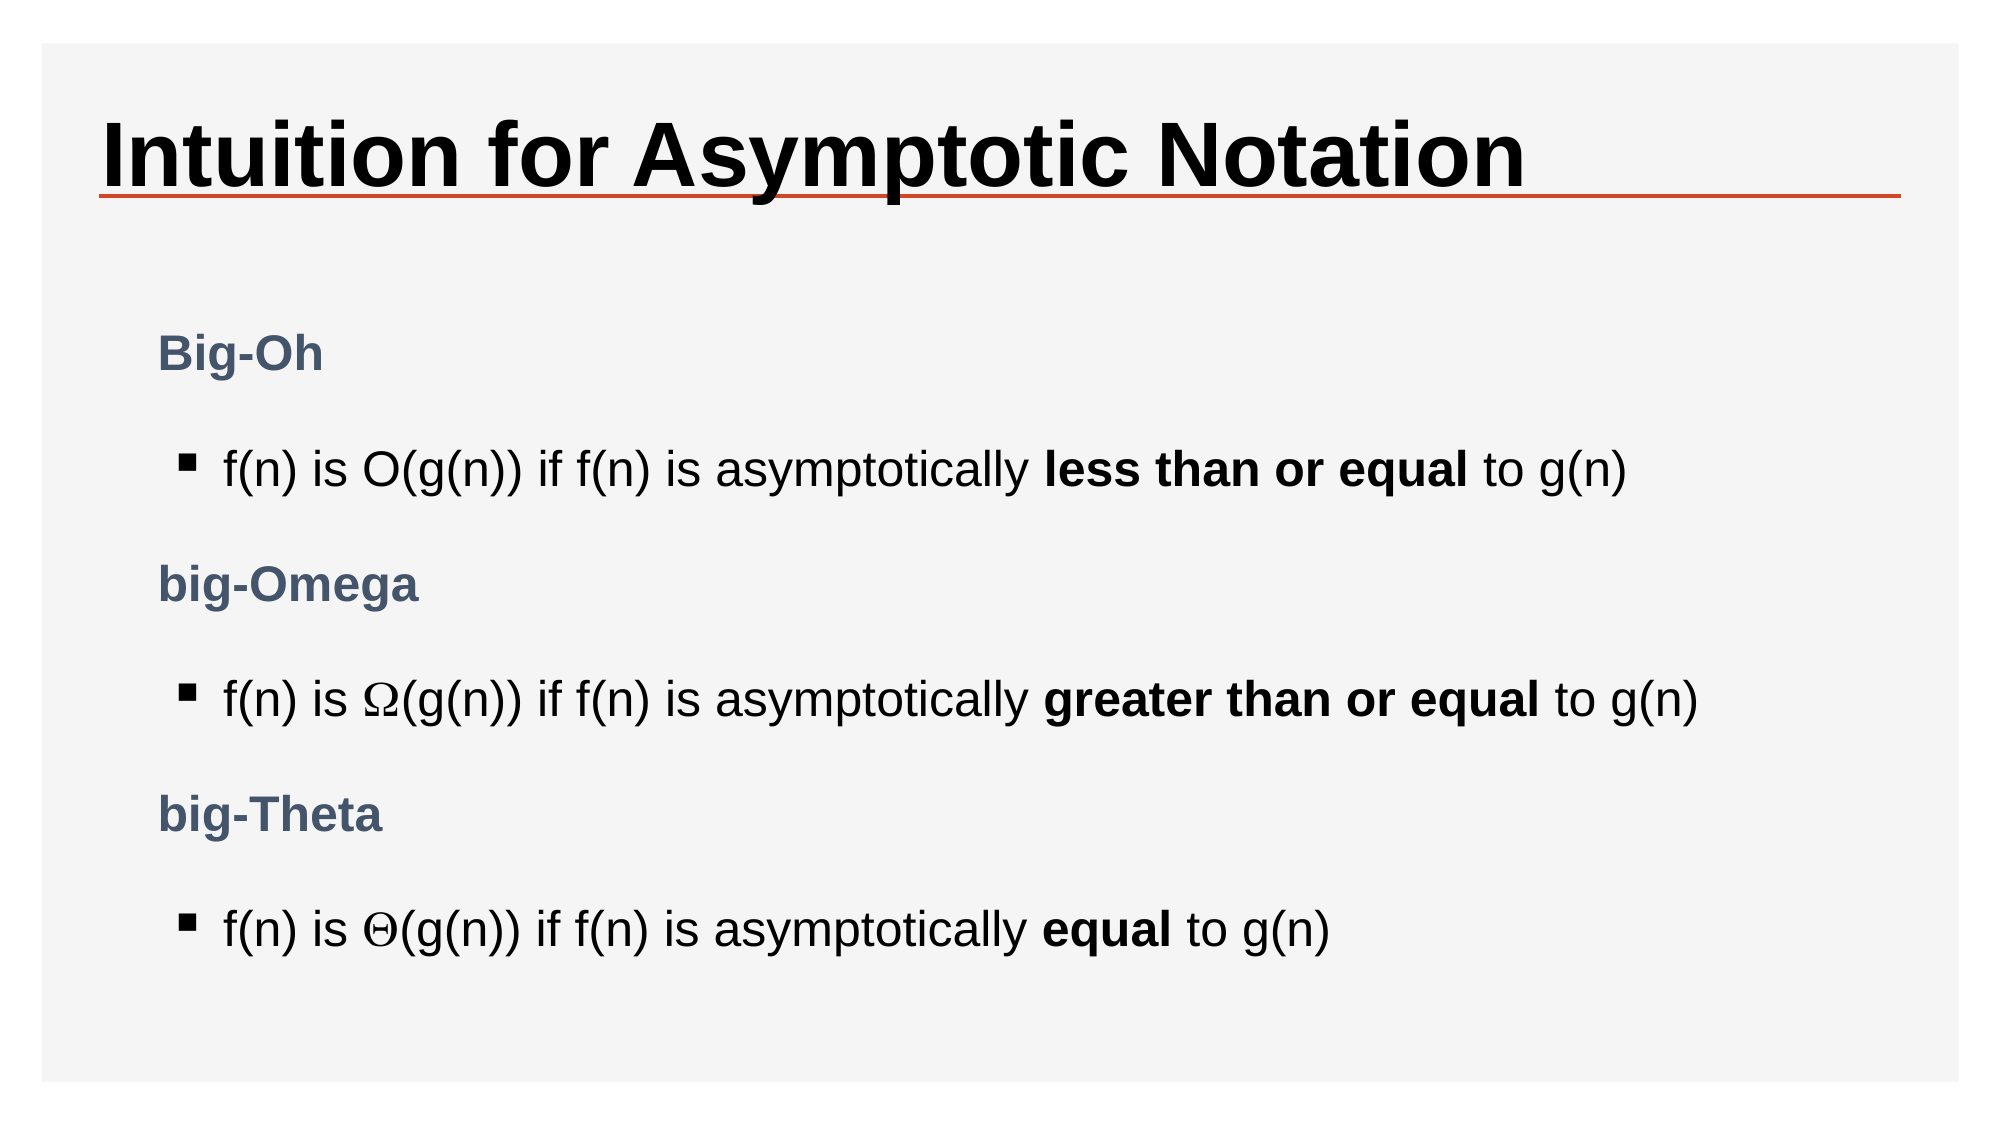

# Intuition for Asymptotic Notation
	Big-Oh
f(n) is O(g(n)) if f(n) is asymptotically less than or equal to g(n)
	big-Omega
f(n) is Ω(g(n)) if f(n) is asymptotically greater than or equal to g(n)
	big-Theta
f(n) is Θ(g(n)) if f(n) is asymptotically equal to g(n)